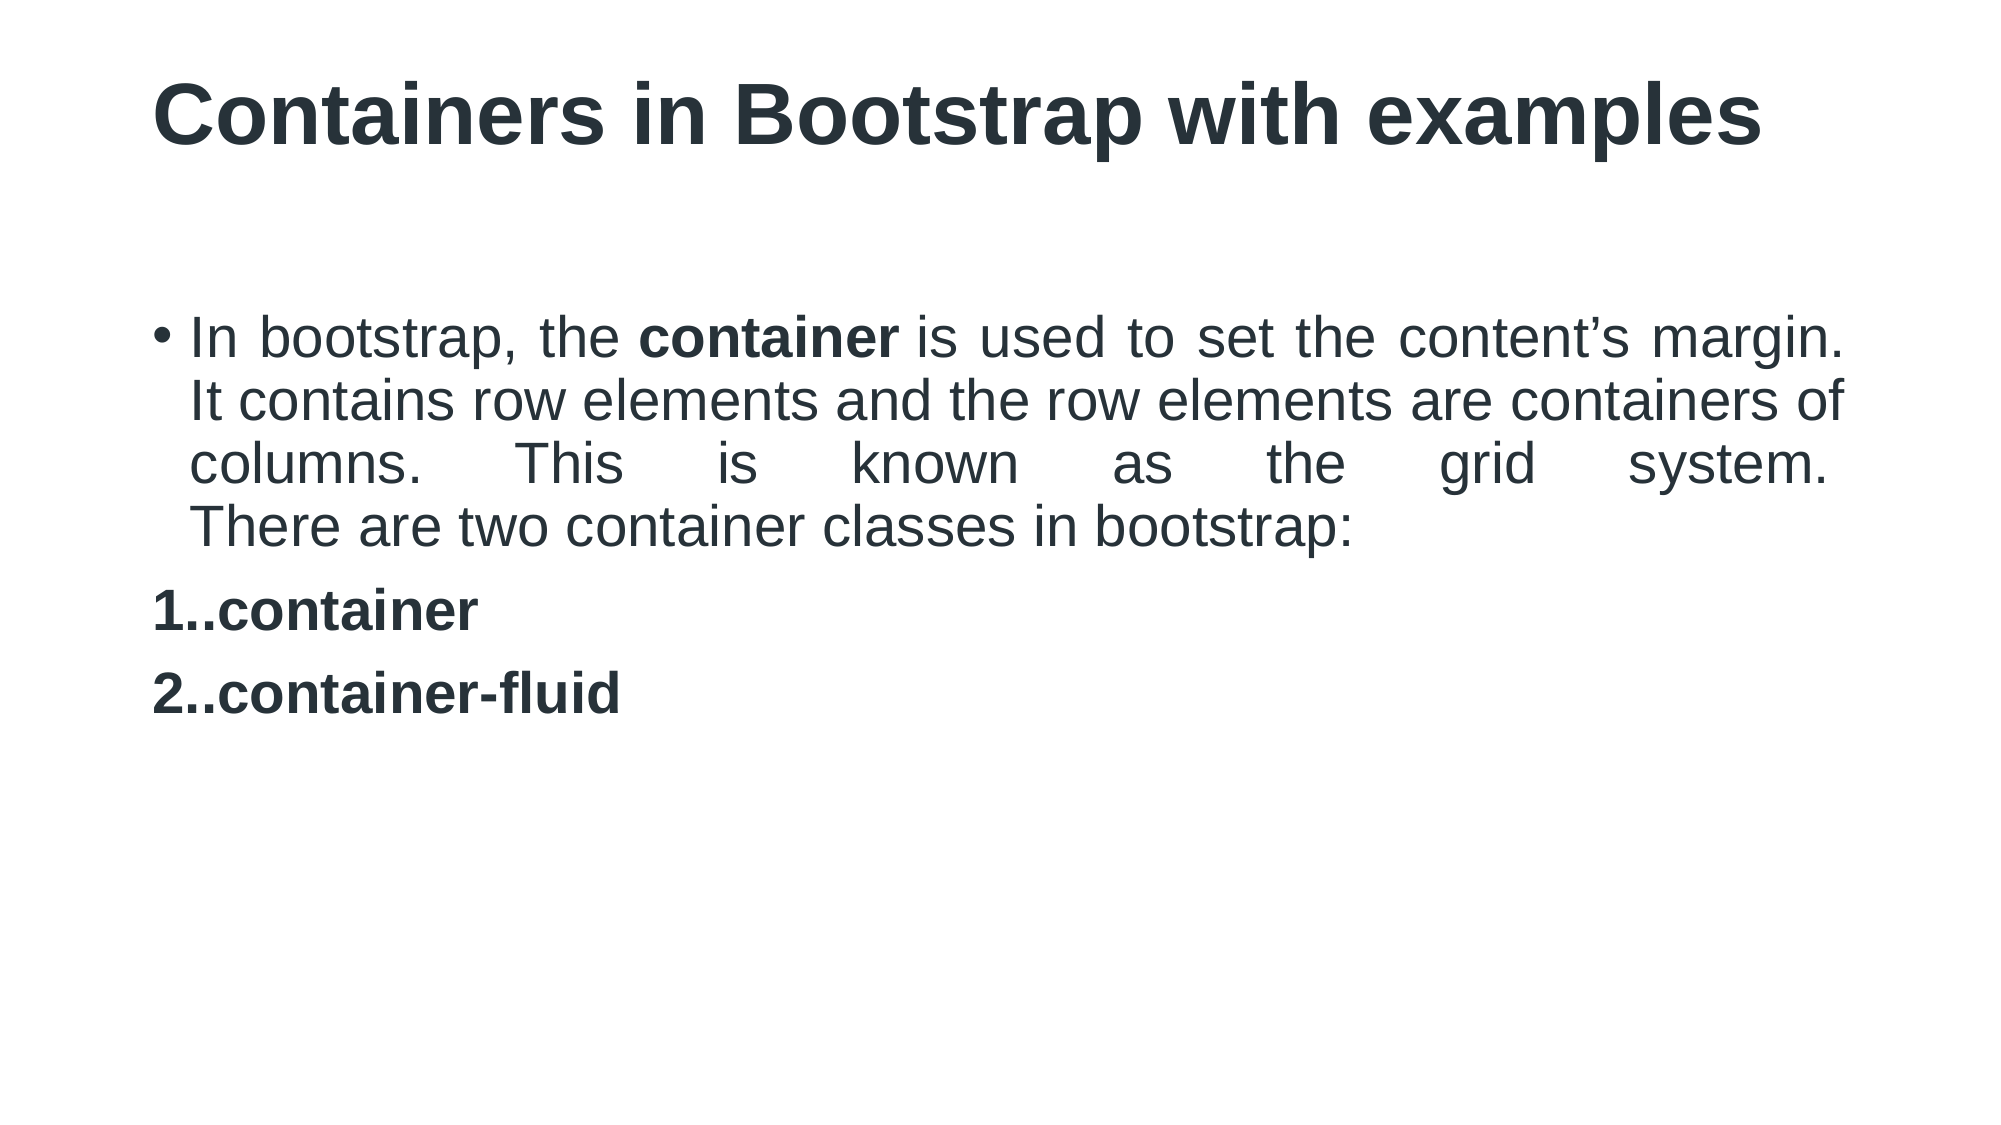

# Containers in Bootstrap with examples
In bootstrap, the container is used to set the content’s margin. It contains row elements and the row elements are containers of columns. This is known as the grid system. 
There are two container classes in bootstrap:
.container
.container-fluid